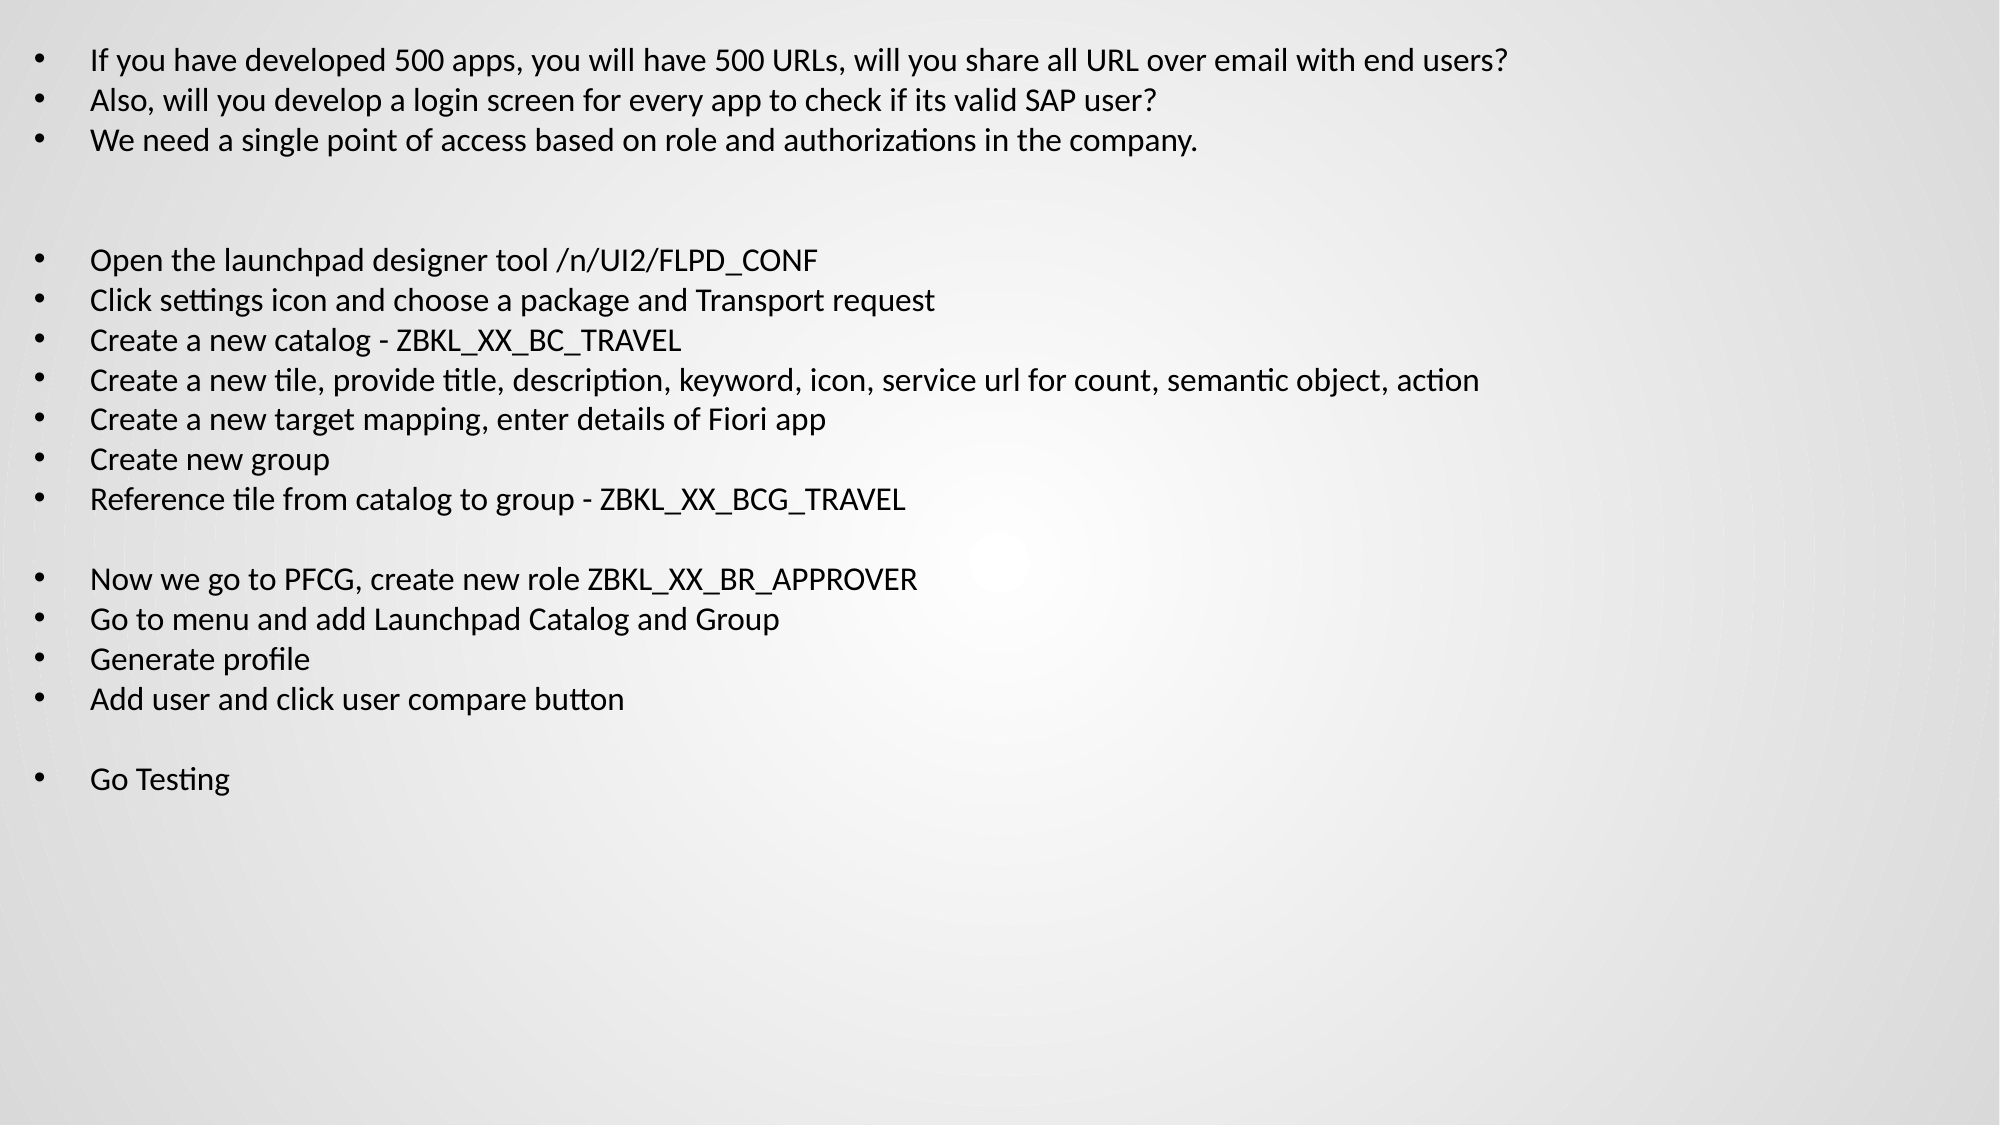

If you have developed 500 apps, you will have 500 URLs, will you share all URL over email with end users?
Also, will you develop a login screen for every app to check if its valid SAP user?
We need a single point of access based on role and authorizations in the company.

Open the launchpad designer tool /n/UI2/FLPD_CONF
Click settings icon and choose a package and Transport request
Create a new catalog - ZBKL_XX_BC_TRAVEL
Create a new tile, provide title, description, keyword, icon, service url for count, semantic object, action
Create a new target mapping, enter details of Fiori app
Create new group
Reference tile from catalog to group - ZBKL_XX_BCG_TRAVEL

Now we go to PFCG, create new role ZBKL_XX_BR_APPROVER
Go to menu and add Launchpad Catalog and Group
Generate profile
Add user and click user compare button

Go Testing